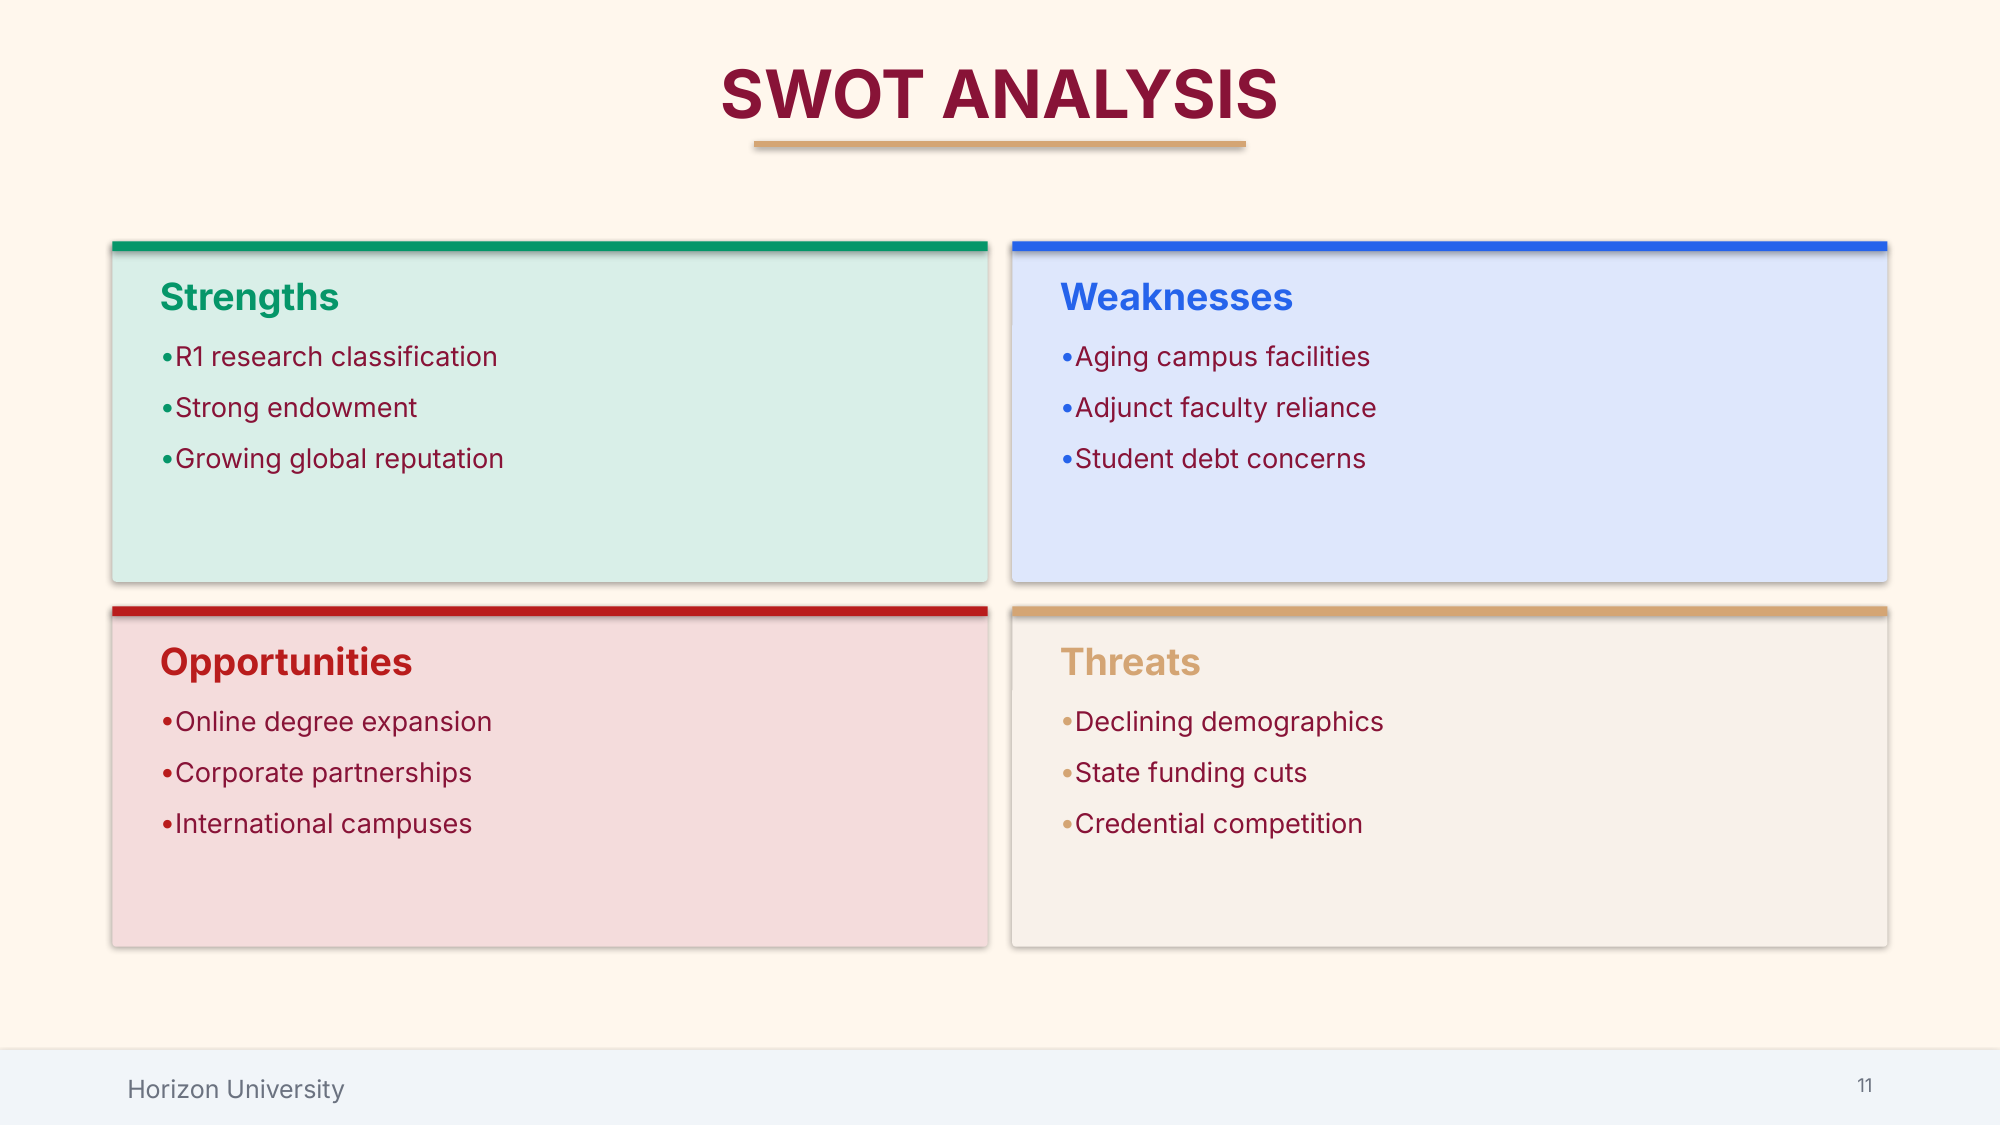

SWOT ANALYSIS

Strengths
Weaknesses
R1 research classification
Strong endowment
Growing global reputation
Aging campus facilities
Adjunct faculty reliance
Student debt concerns

Opportunities
Threats
Online degree expansion
Corporate partnerships
International campuses
Declining demographics
State funding cuts
Credential competition

Horizon University
11